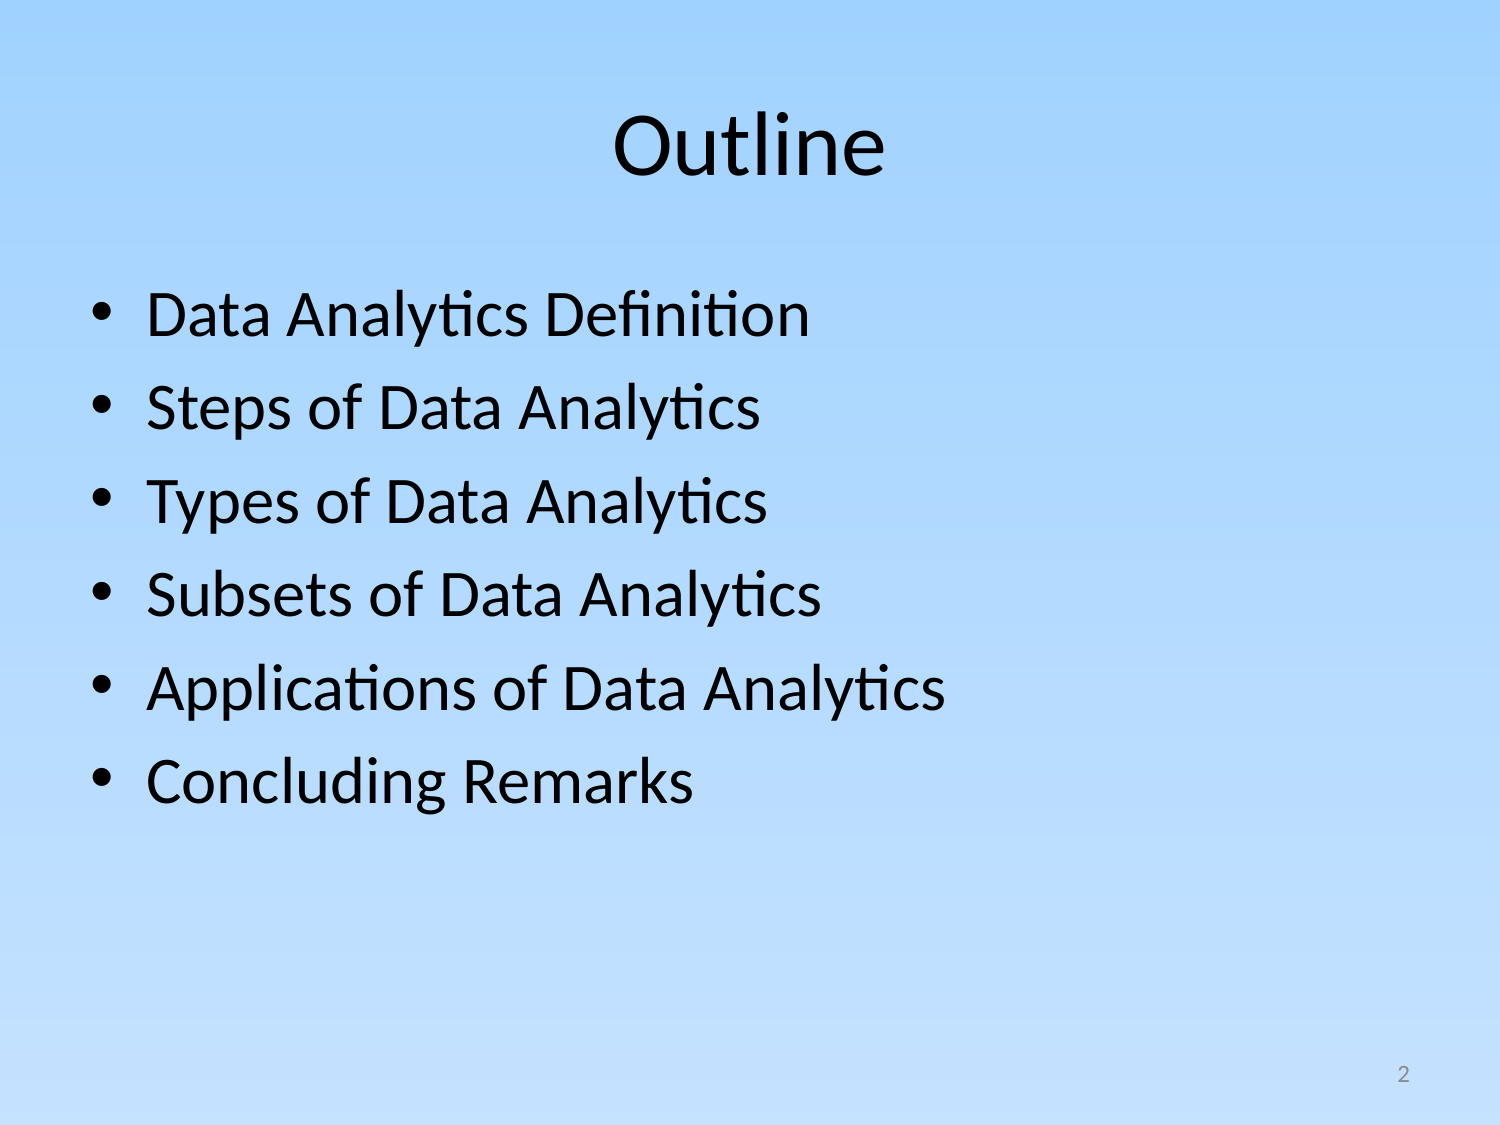

# Outline
Data Analytics Definition
Steps of Data Analytics
Types of Data Analytics
Subsets of Data Analytics
Applications of Data Analytics
Concluding Remarks

2